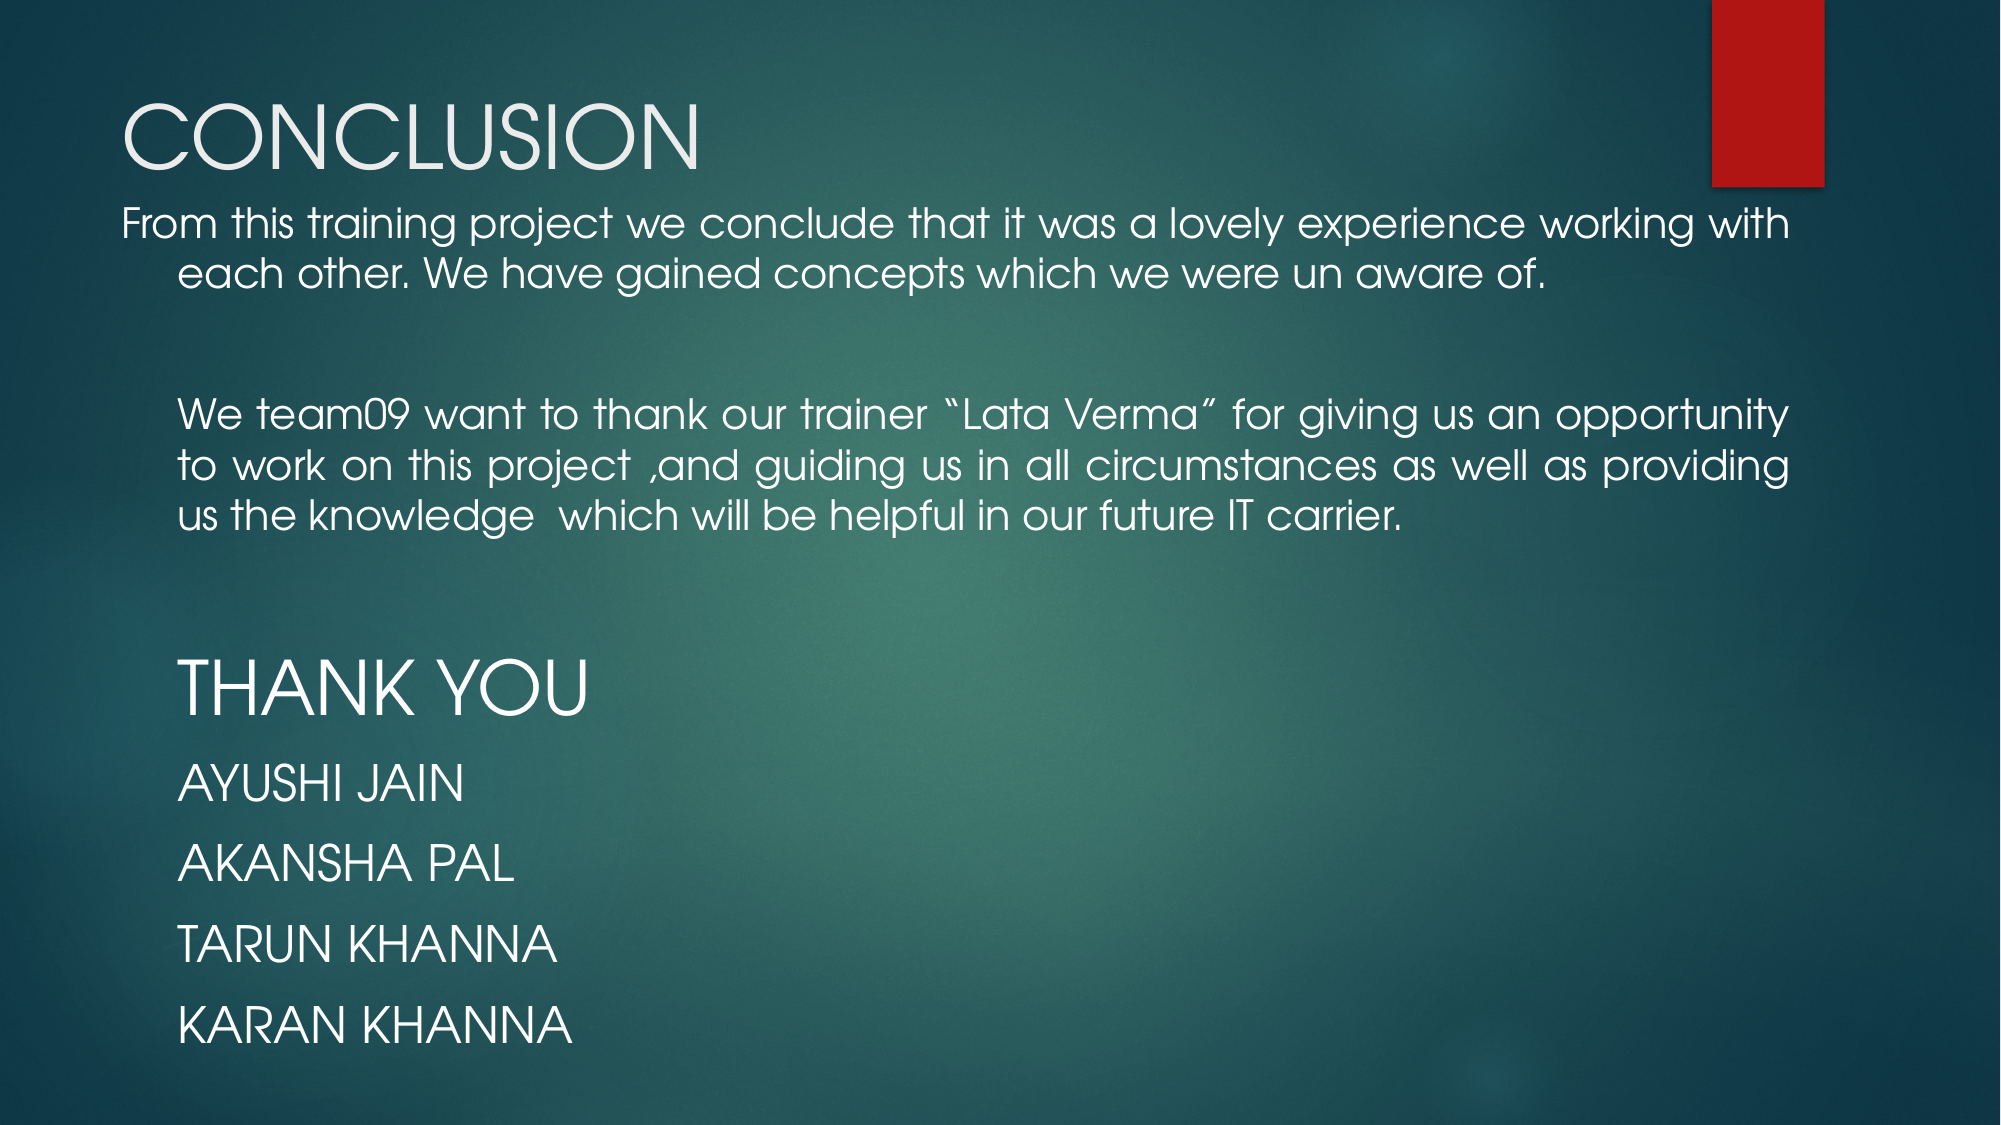

# CONCLUSION
From this training project we conclude that it was a lovely experience working with each other. We have gained concepts which we were un aware of.

	We team09 want to thank our trainer “Lata Verma” for giving us an opportunity to work on this project ,and guiding us in all circumstances as well as providing us the knowledge  which will be helpful in our future IT carrier.

	THANK YOU
	AYUSHI JAIN
	AKANSHA PAL
	TARUN KHANNA
	KARAN KHANNA